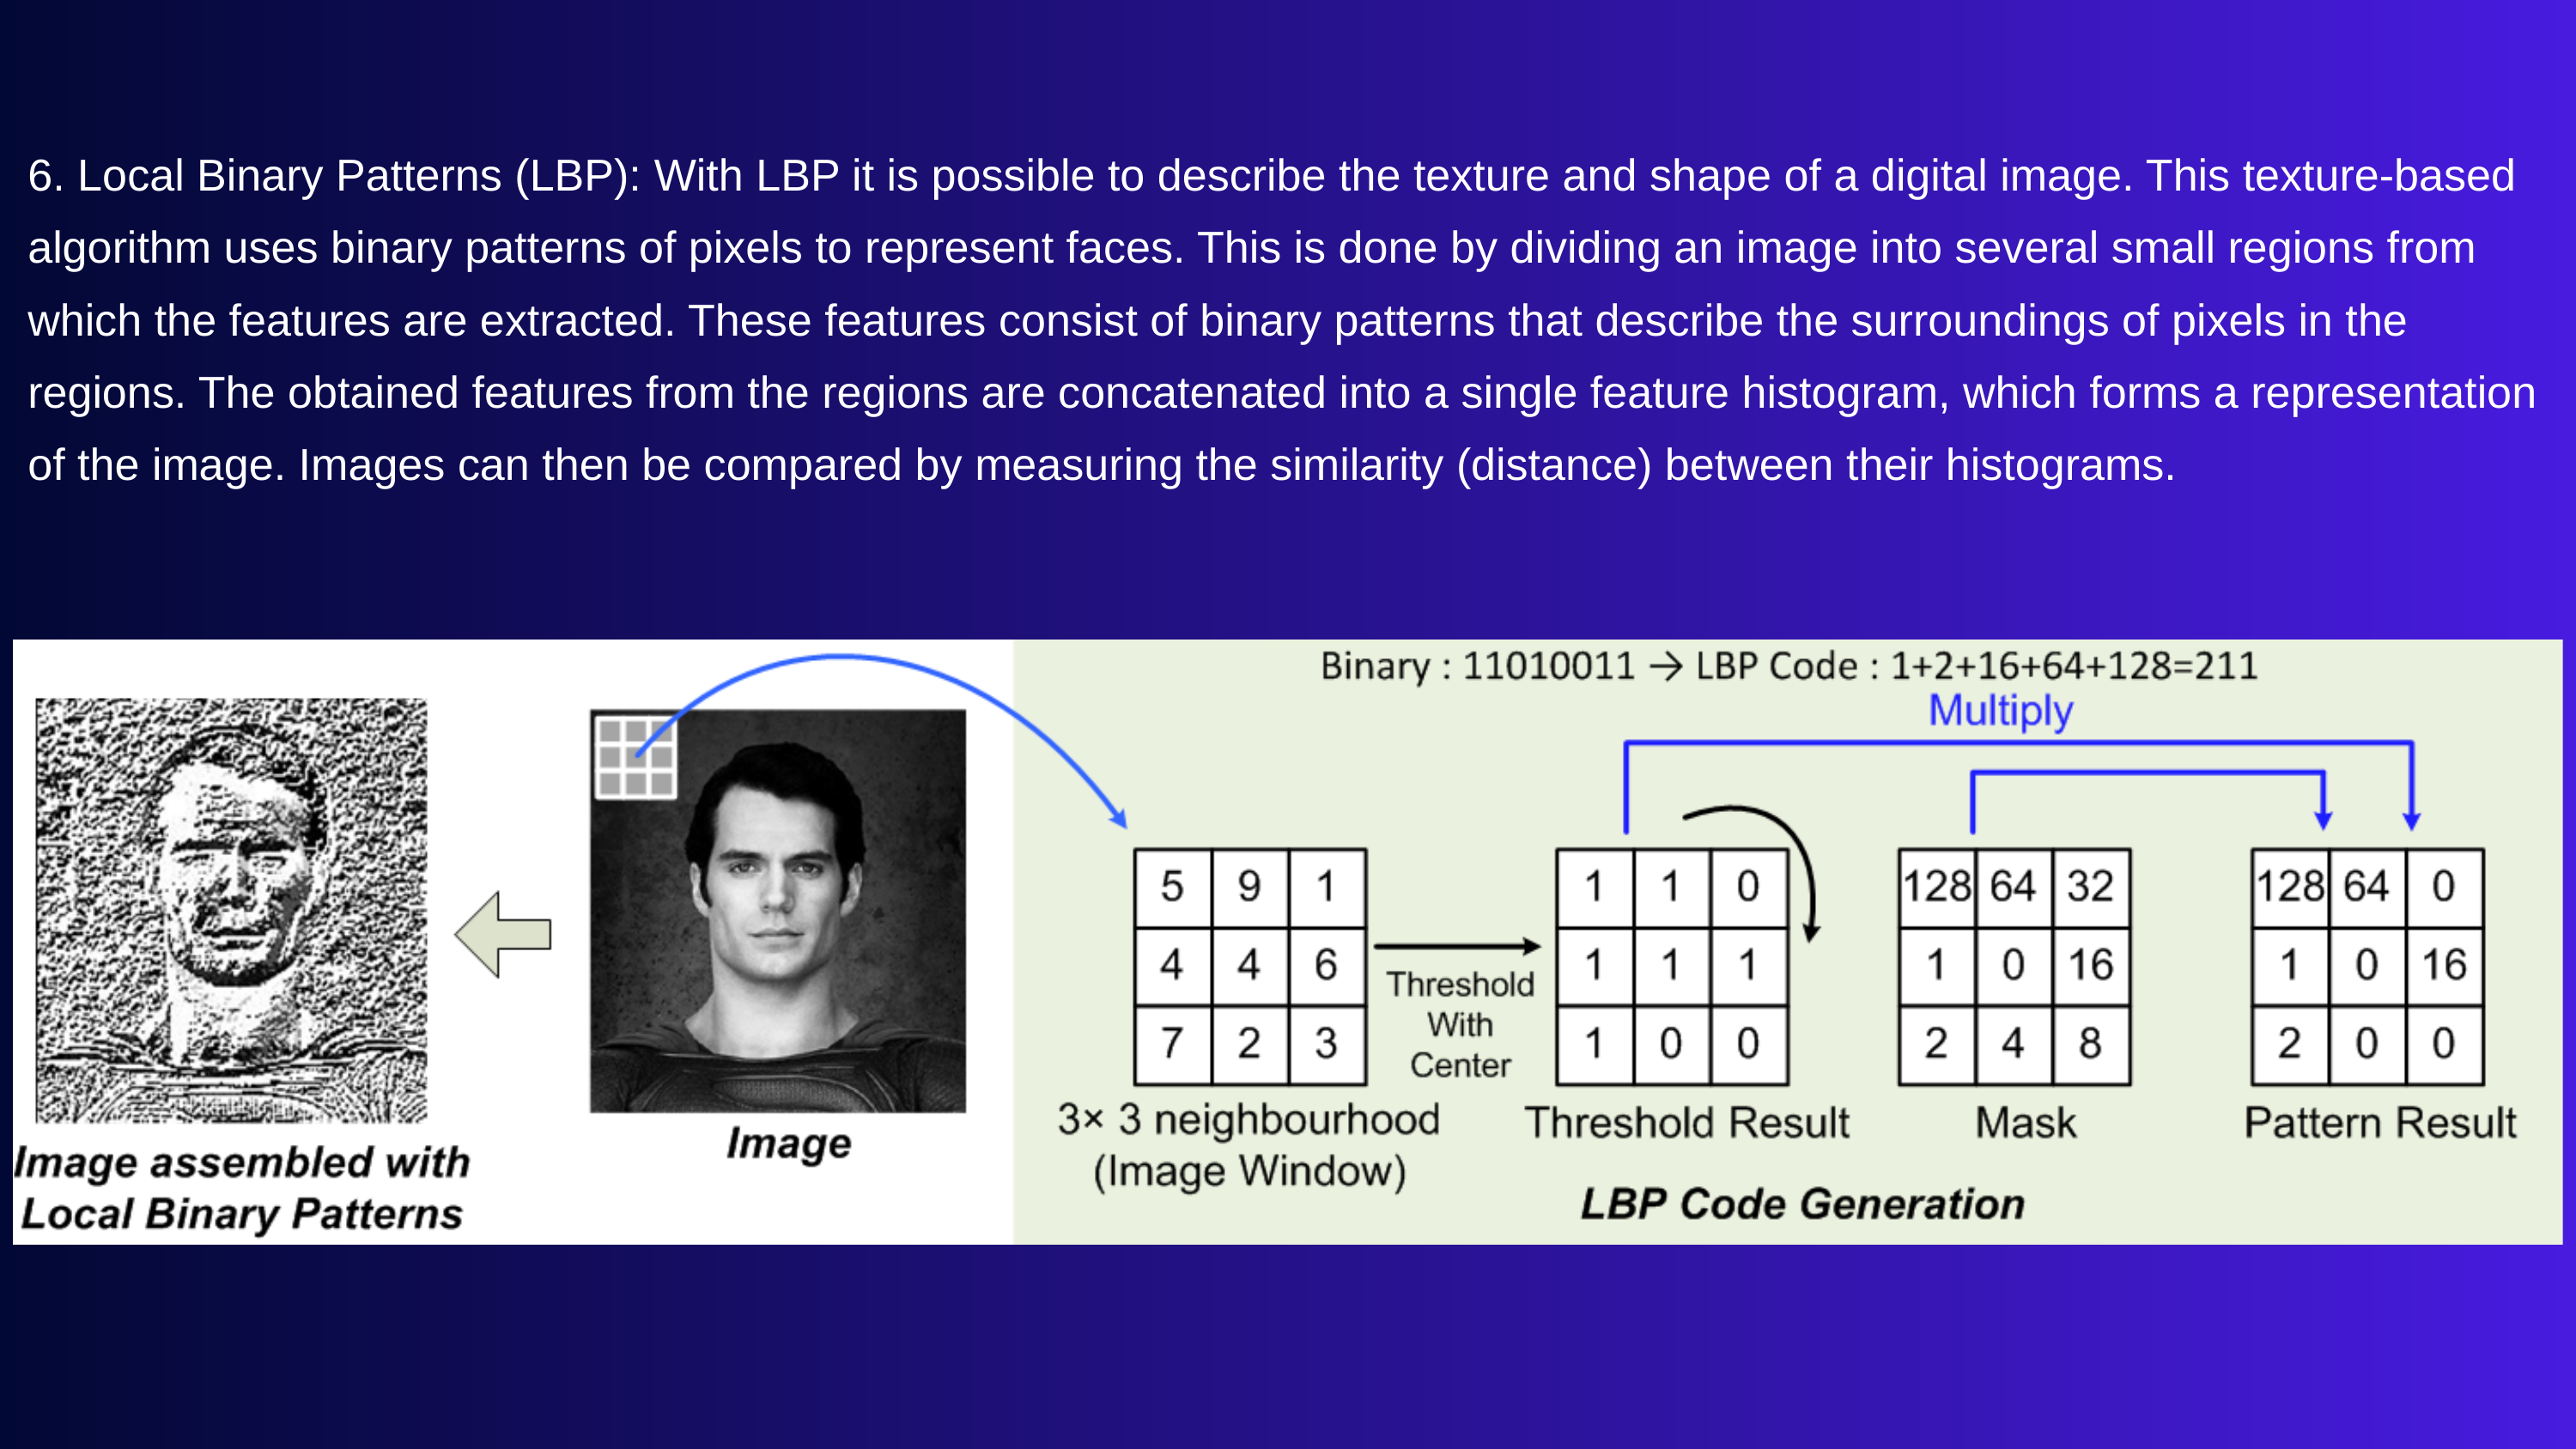

6. Local Binary Patterns (LBP): With LBP it is possible to describe the texture and shape of a digital image. This texture-based algorithm uses binary patterns of pixels to represent faces. This is done by dividing an image into several small regions from which the features are extracted. These features consist of binary patterns that describe the surroundings of pixels in the regions. The obtained features from the regions are concatenated into a single feature histogram, which forms a representation of the image. Images can then be compared by measuring the similarity (distance) between their histograms.